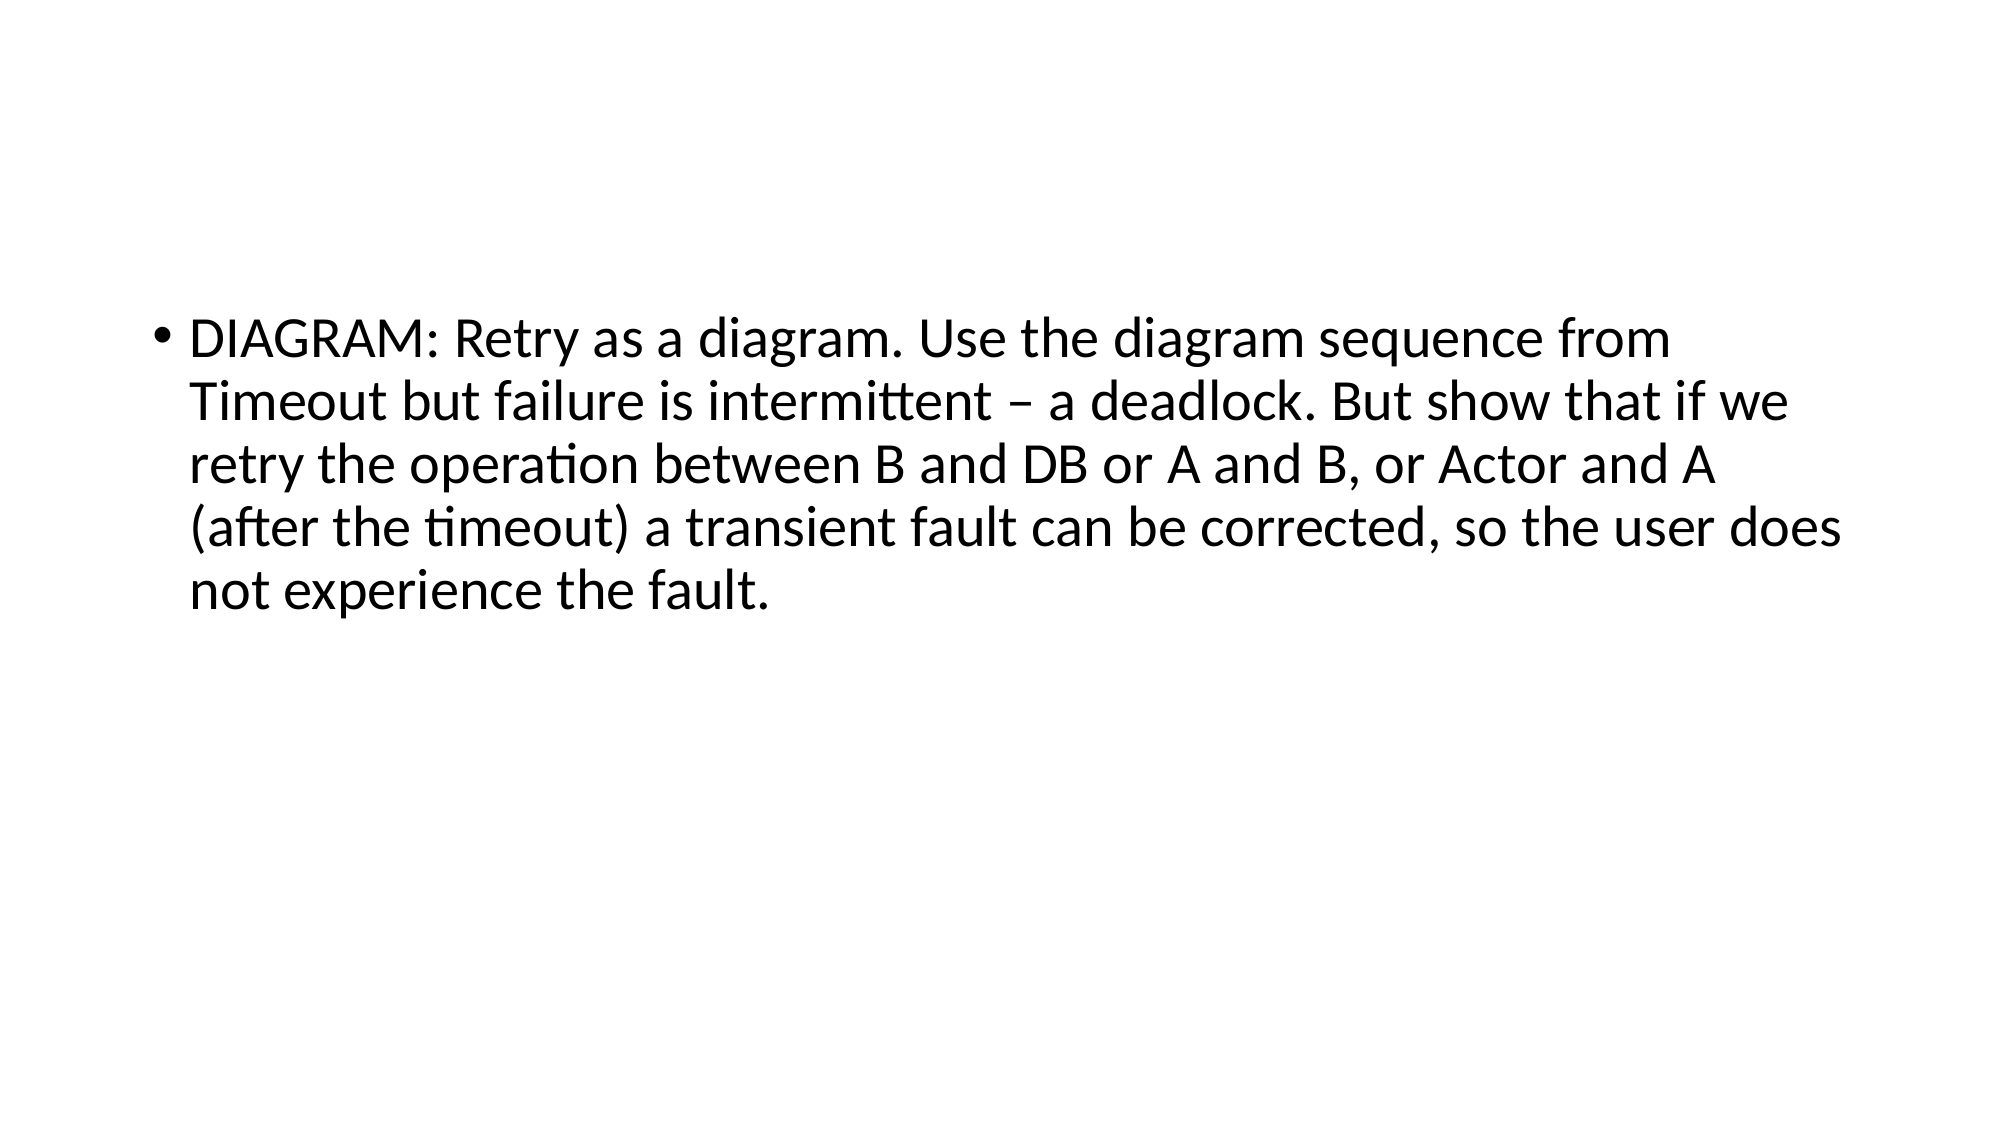

DIAGRAM: Retry as a diagram. Use the diagram sequence from Timeout but failure is intermittent – a deadlock. But show that if we retry the operation between B and DB or A and B, or Actor and A (after the timeout) a transient fault can be corrected, so the user does not experience the fault.